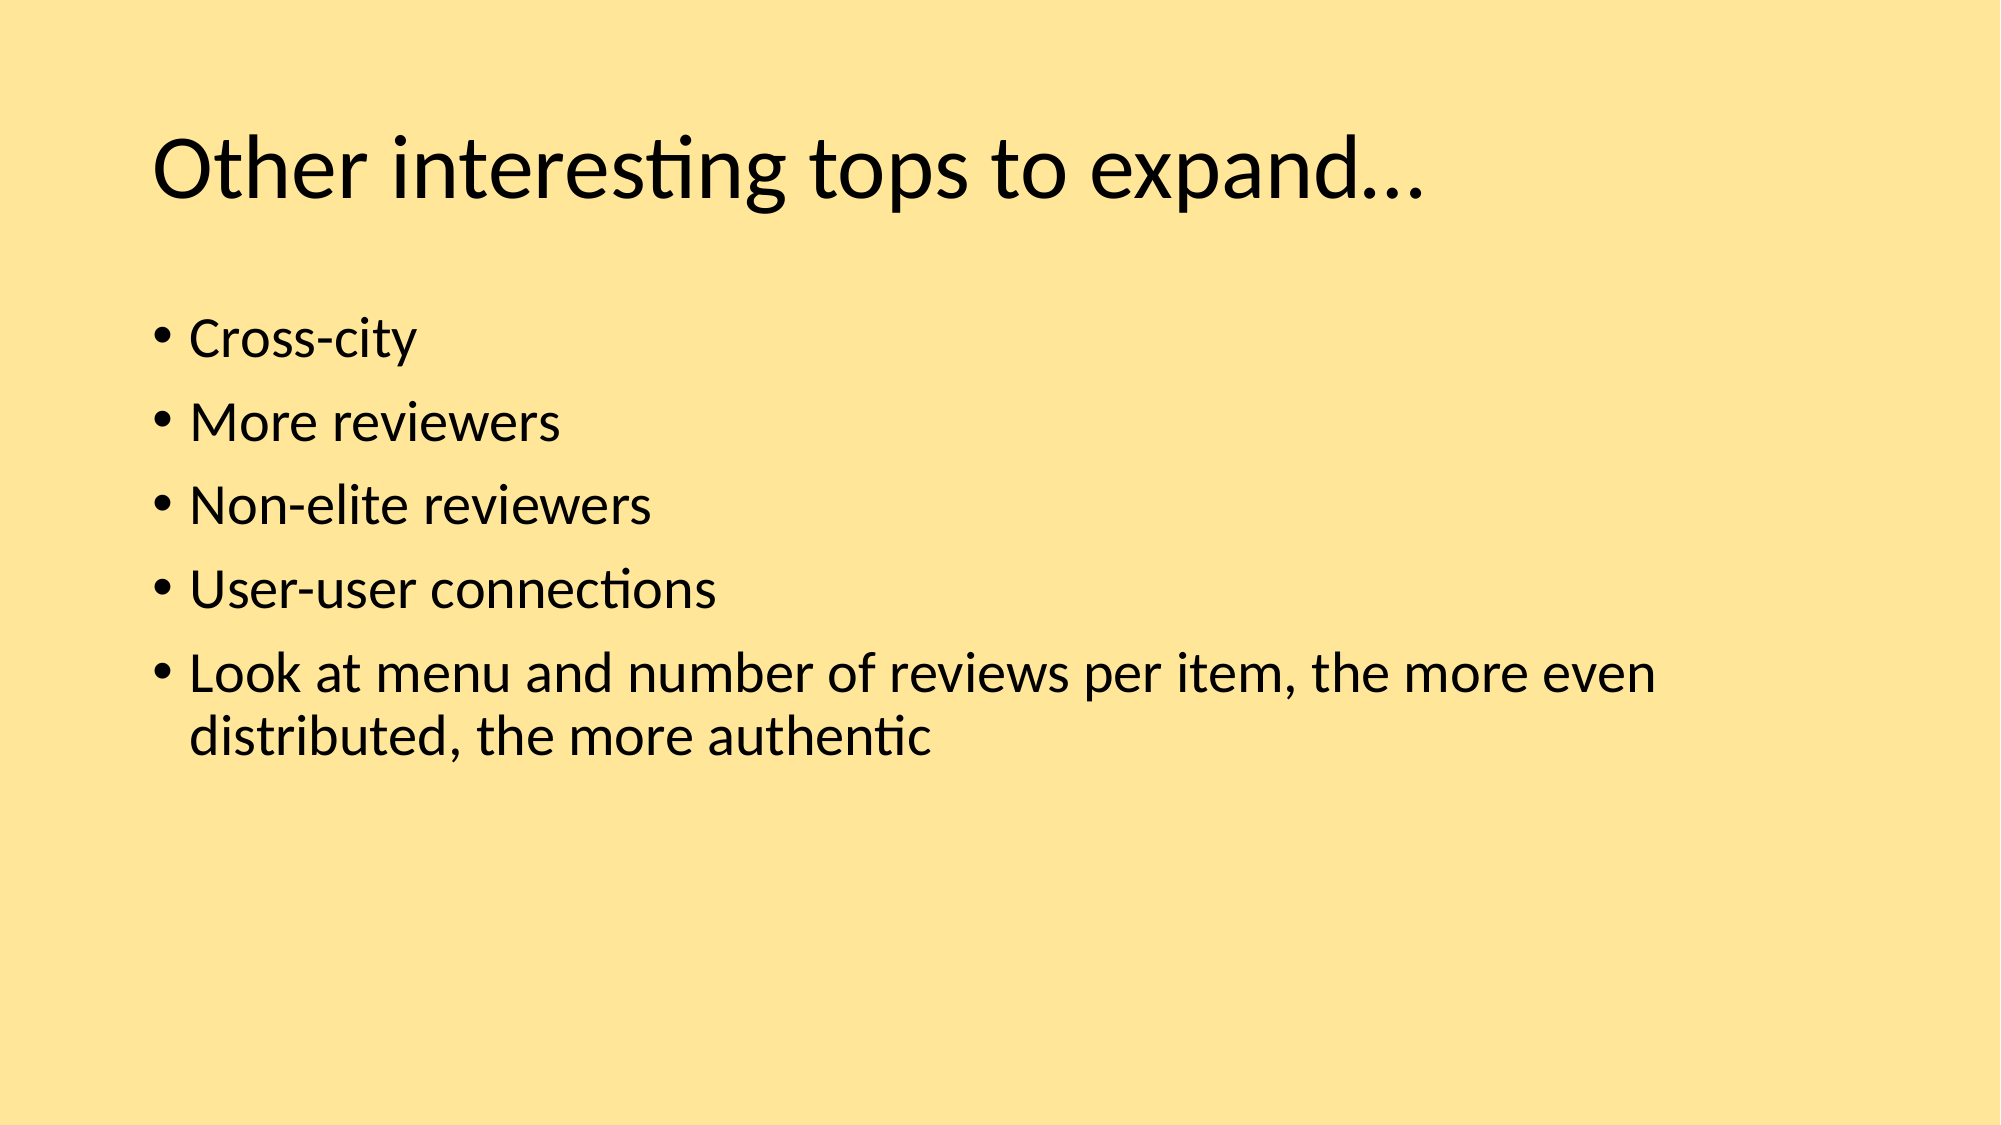

# Other interesting tops to expand…
Cross-city
More reviewers
Non-elite reviewers
User-user connections
Look at menu and number of reviews per item, the more even distributed, the more authentic